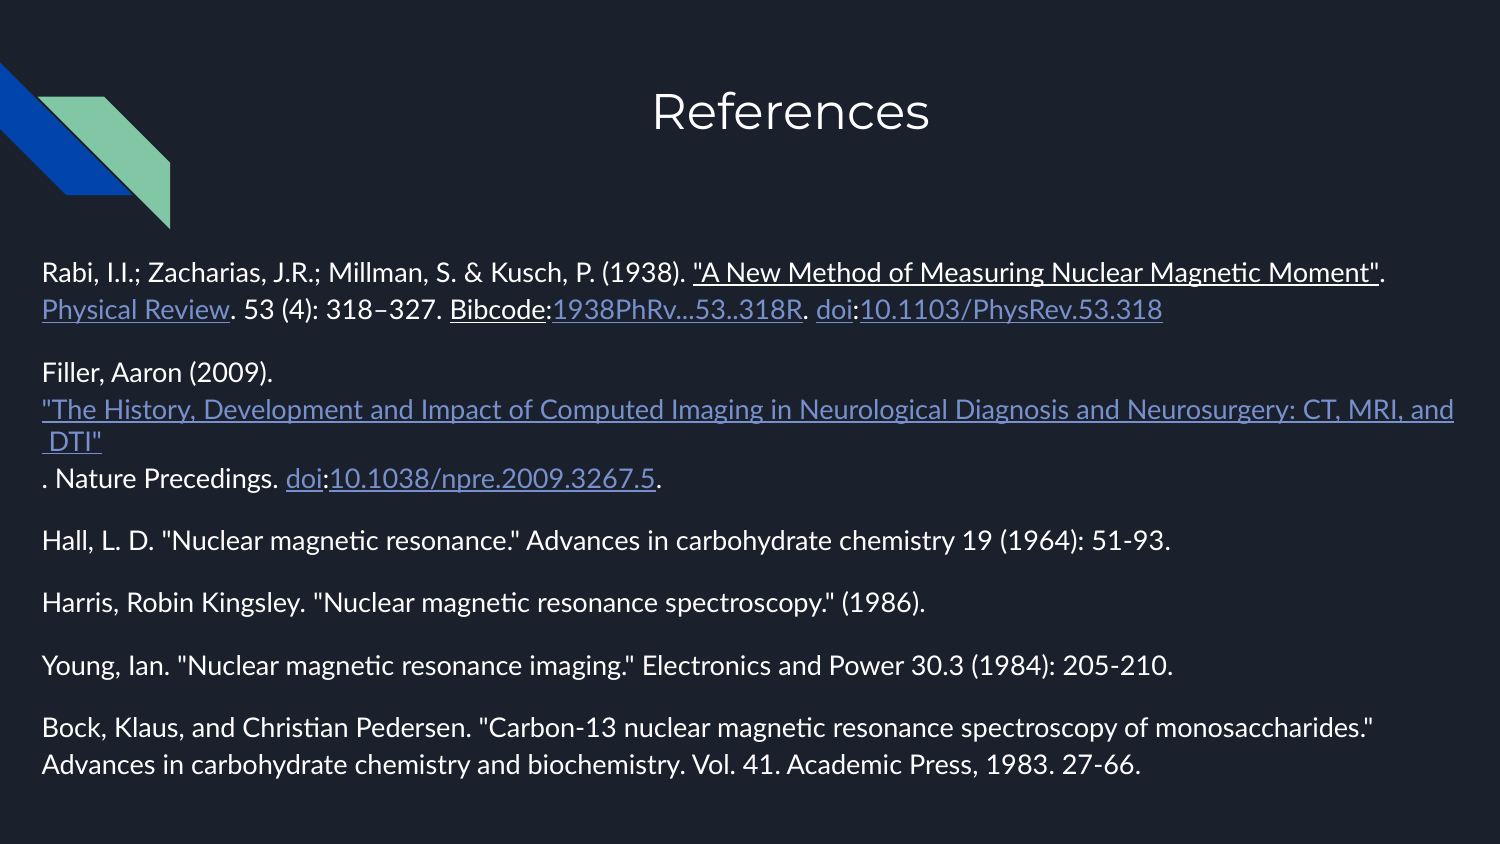

# References
Rabi, I.I.; Zacharias, J.R.; Millman, S. & Kusch, P. (1938). "A New Method of Measuring Nuclear Magnetic Moment". Physical Review. 53 (4): 318–327. Bibcode:1938PhRv...53..318R. doi:10.1103/PhysRev.53.318
Filler, Aaron (2009). "The History, Development and Impact of Computed Imaging in Neurological Diagnosis and Neurosurgery: CT, MRI, and DTI". Nature Precedings. doi:10.1038/npre.2009.3267.5.
Hall, L. D. "Nuclear magnetic resonance." Advances in carbohydrate chemistry 19 (1964): 51-93.
Harris, Robin Kingsley. "Nuclear magnetic resonance spectroscopy." (1986).
Young, Ian. "Nuclear magnetic resonance imaging." Electronics and Power 30.3 (1984): 205-210.
Bock, Klaus, and Christian Pedersen. "Carbon-13 nuclear magnetic resonance spectroscopy of monosaccharides." Advances in carbohydrate chemistry and biochemistry. Vol. 41. Academic Press, 1983. 27-66.